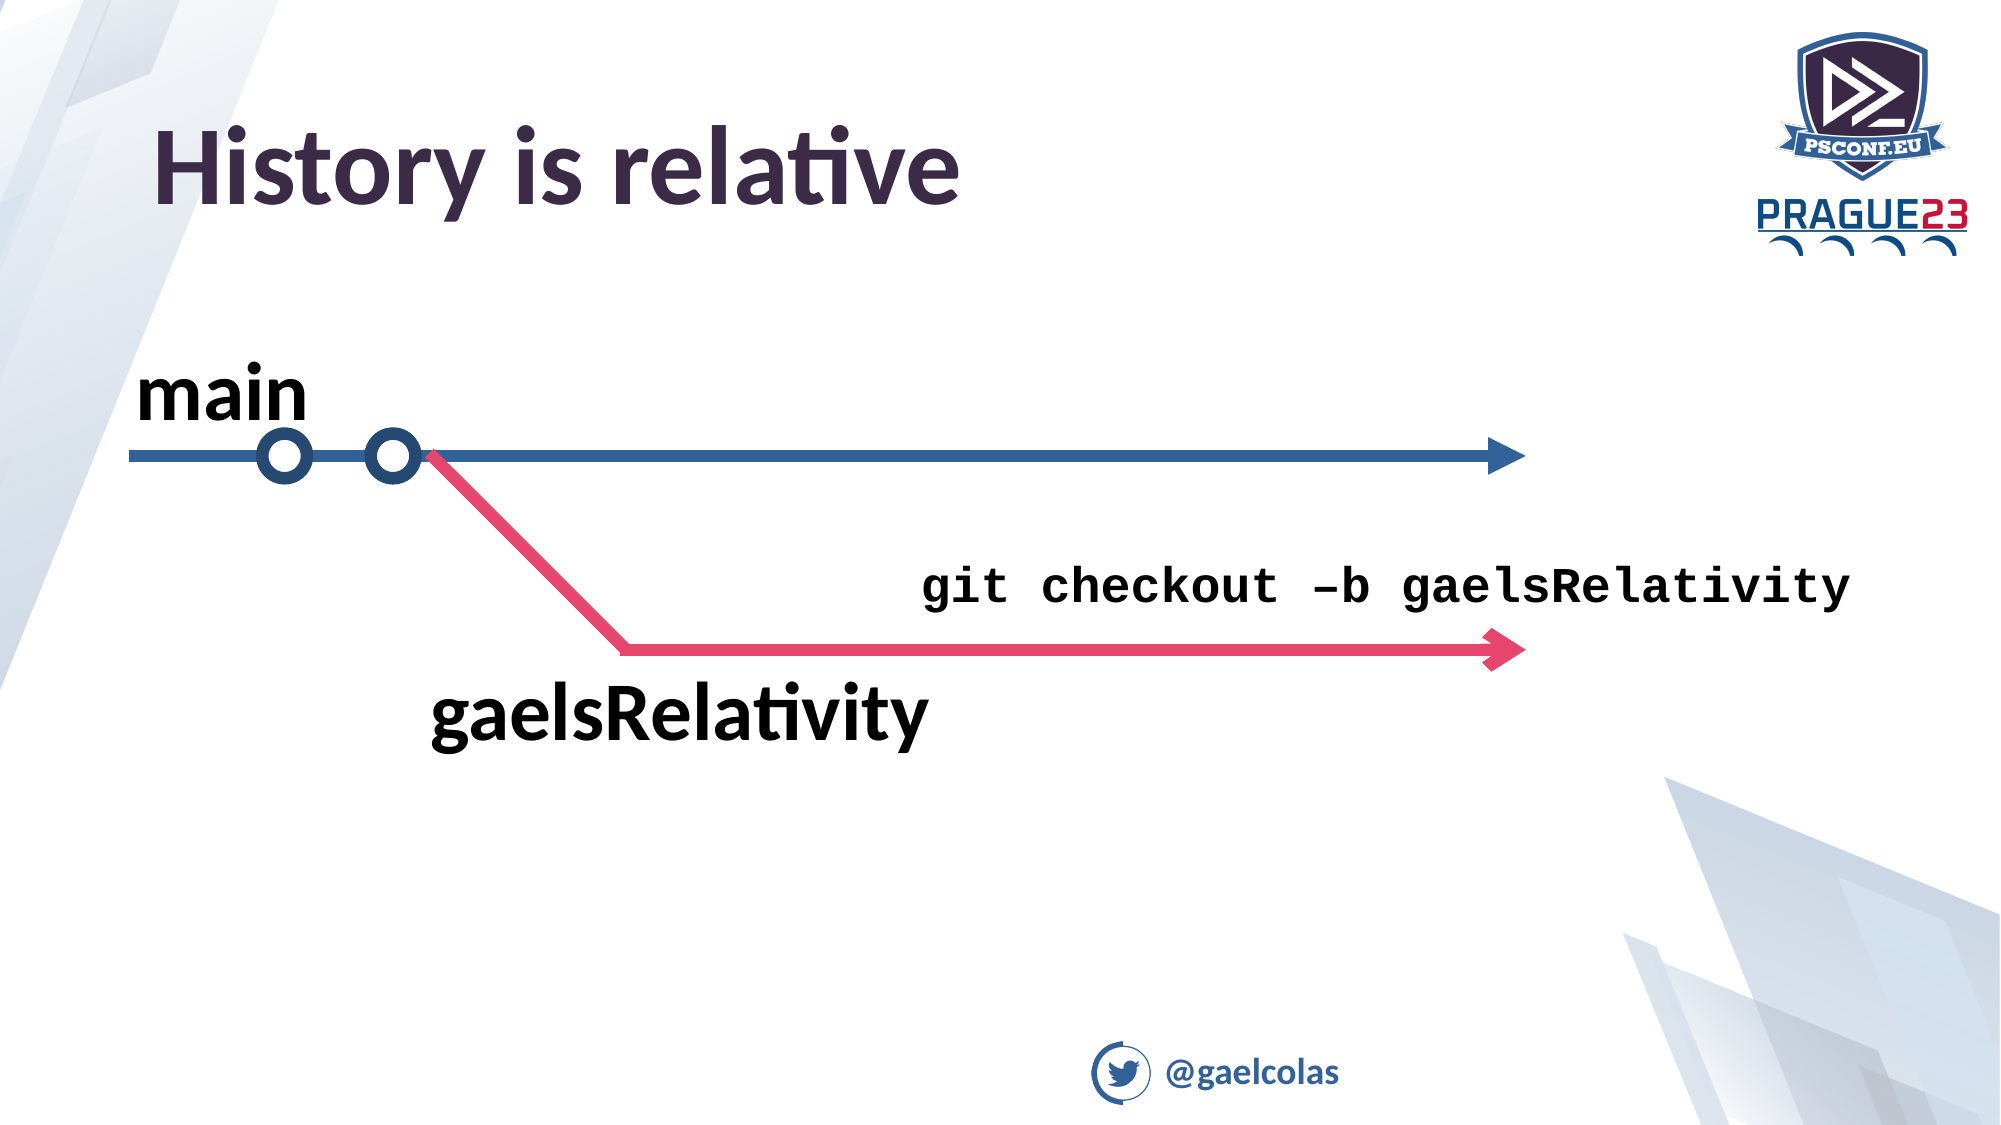

# History is relative
main

git checkout –b gaelsRelativity
gaelsRelativity